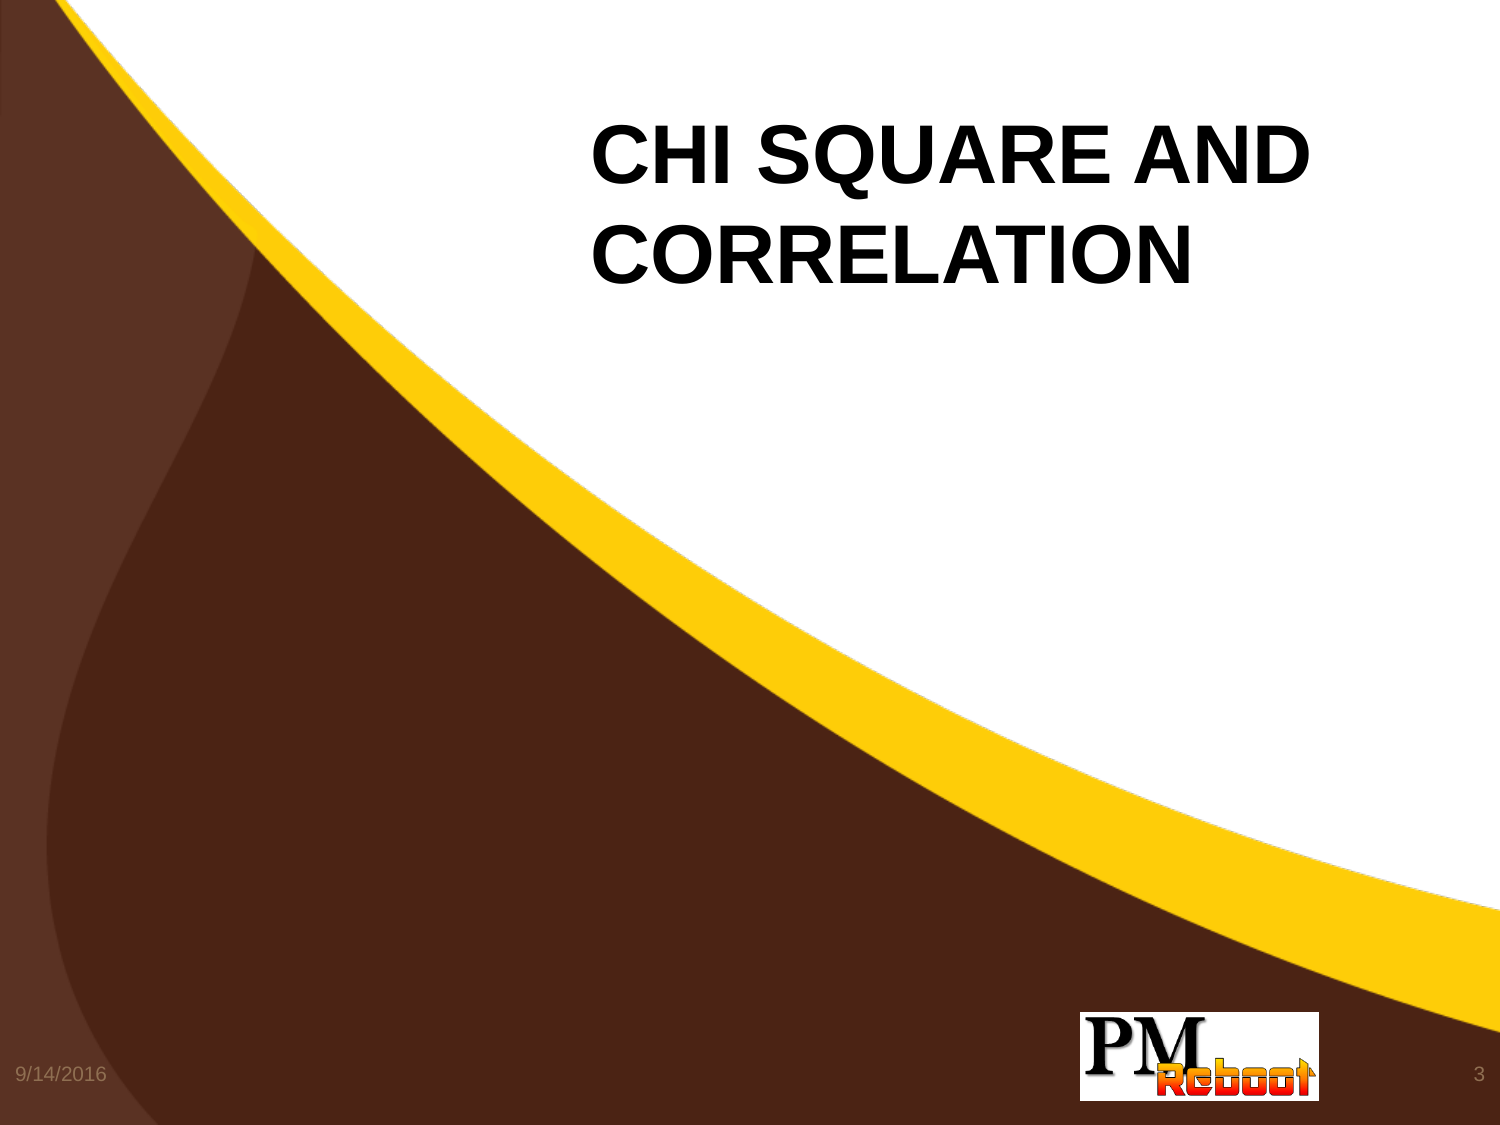

# Chi square and correlation

9/14/2016
3